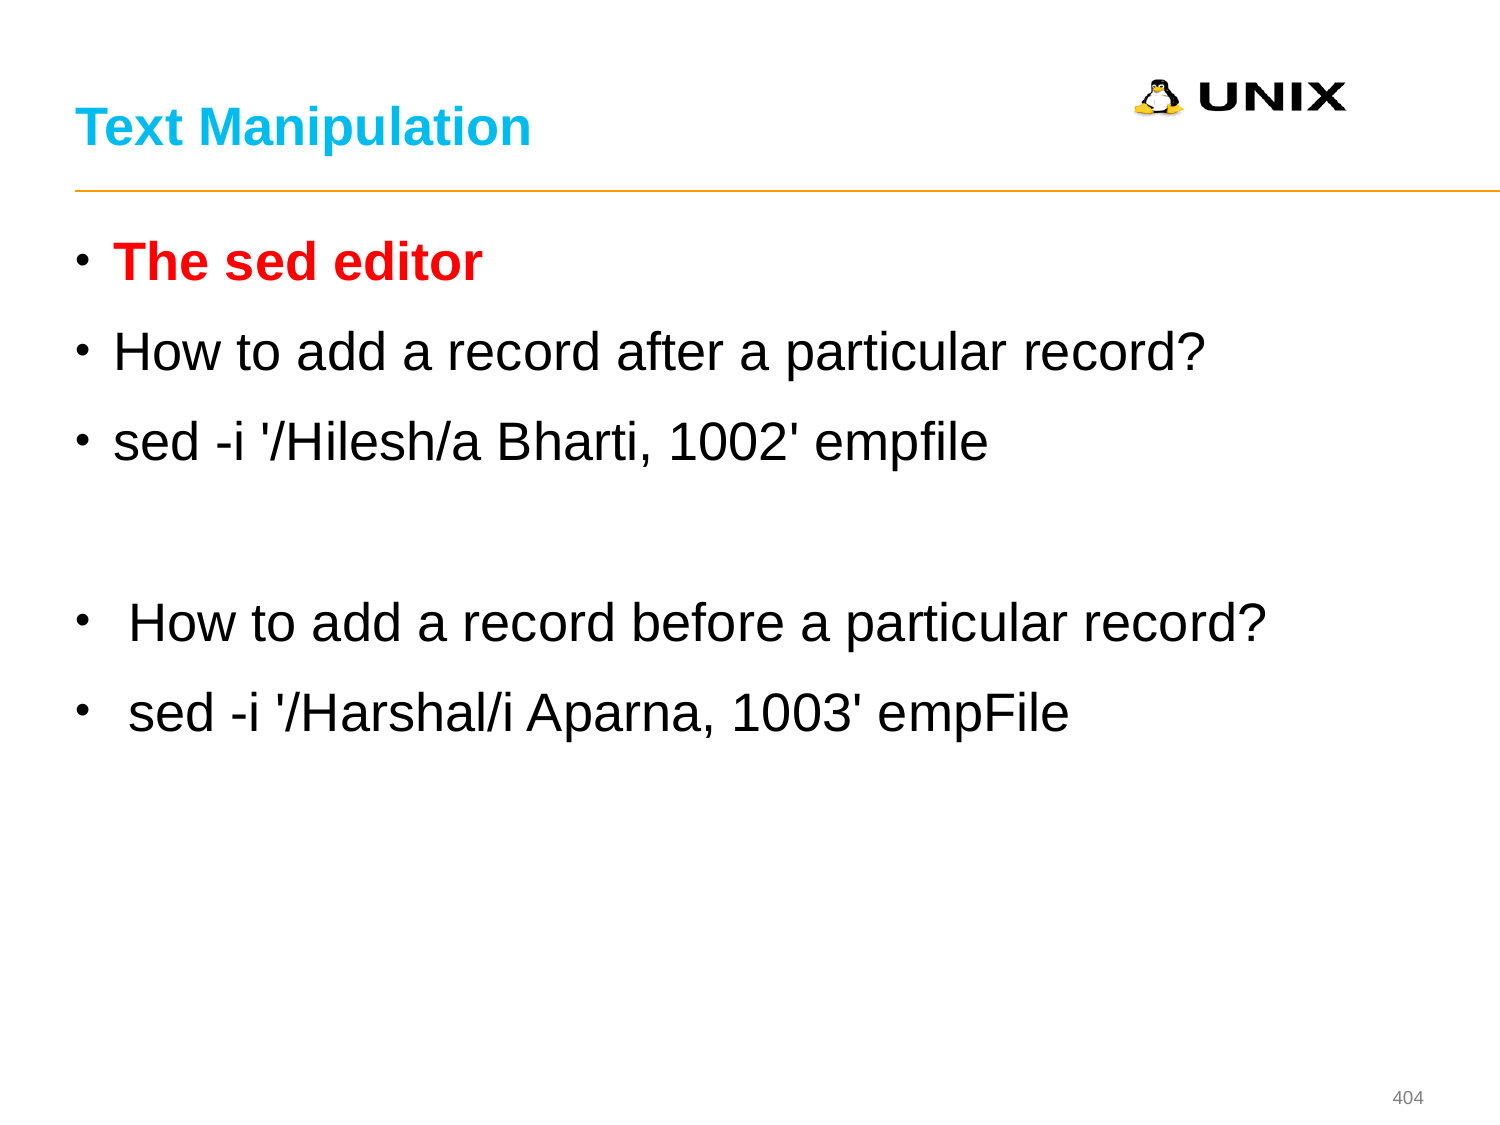

# Text Manipulation
The sed editor
How to add a record after a particular record?
sed -i '/Hilesh/a Bharti, 1002' empfile

 How to add a record before a particular record?
 sed -i '/Harshal/i Aparna, 1003' empFile